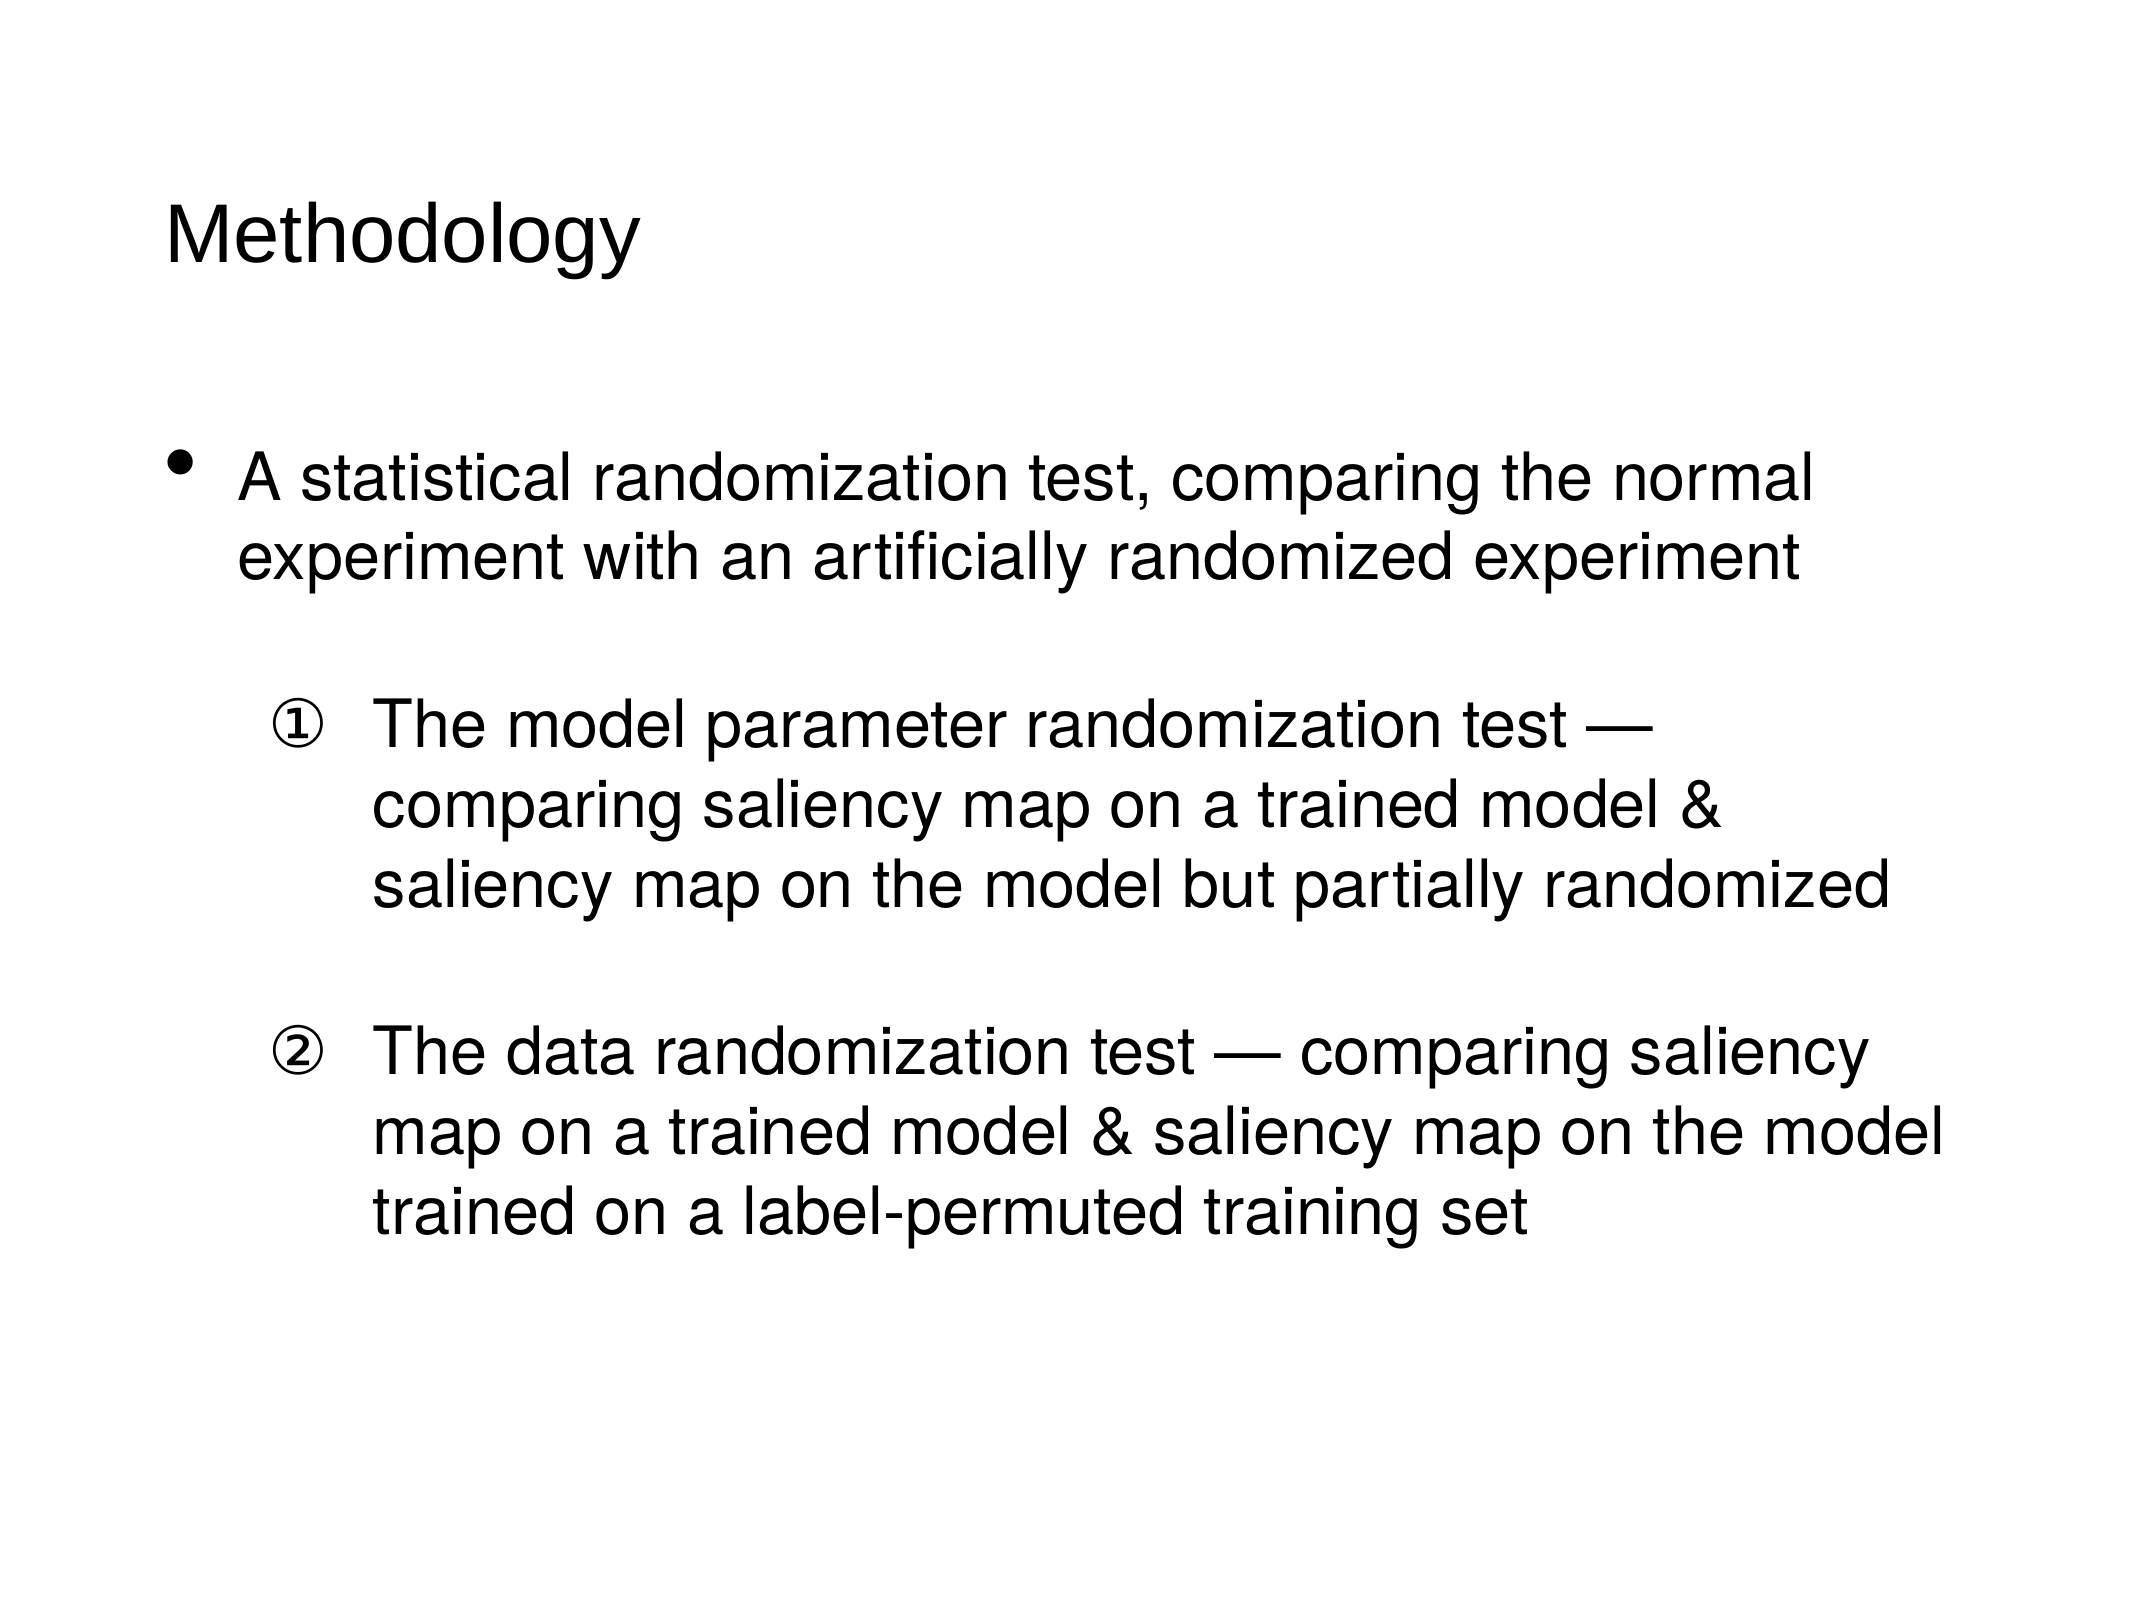

# Methodology
A statistical randomization test, comparing the normal experiment with an artificially randomized experiment
The model parameter randomization test — comparing saliency map on a trained model & saliency map on the model but partially randomized
The data randomization test — comparing saliency map on a trained model & saliency map on the model trained on a label-permuted training set